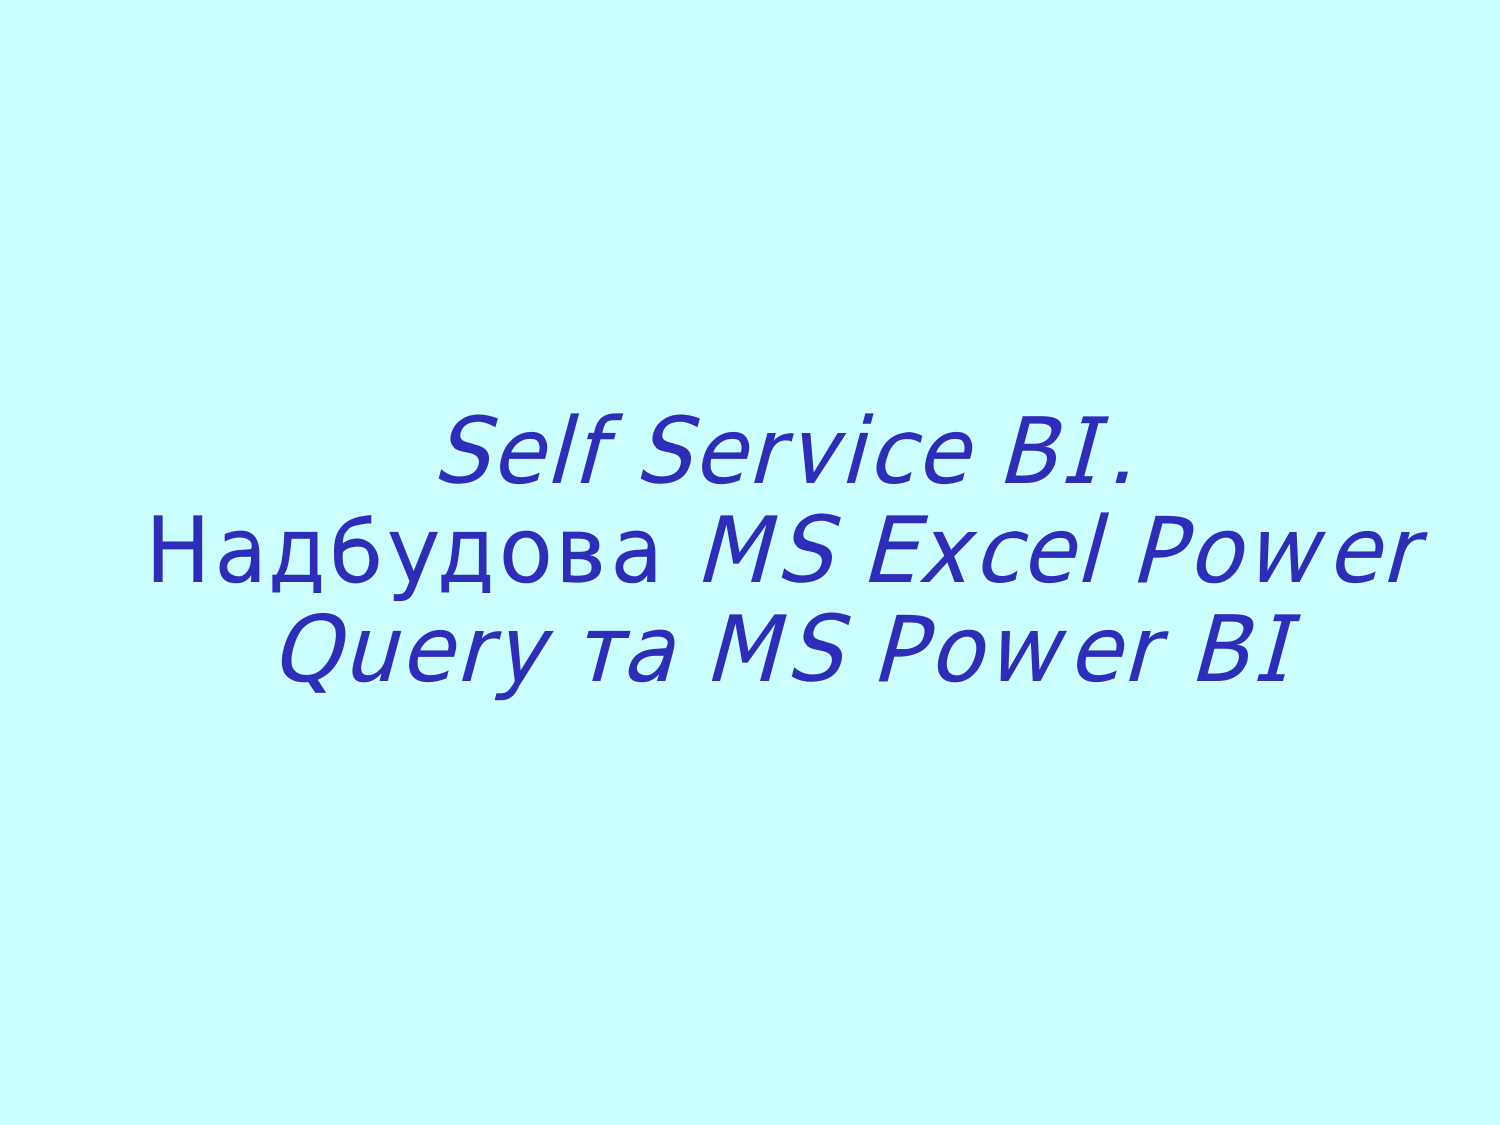

Self Service BI.
Надбудова MS Excel Power Query та MS Power BI